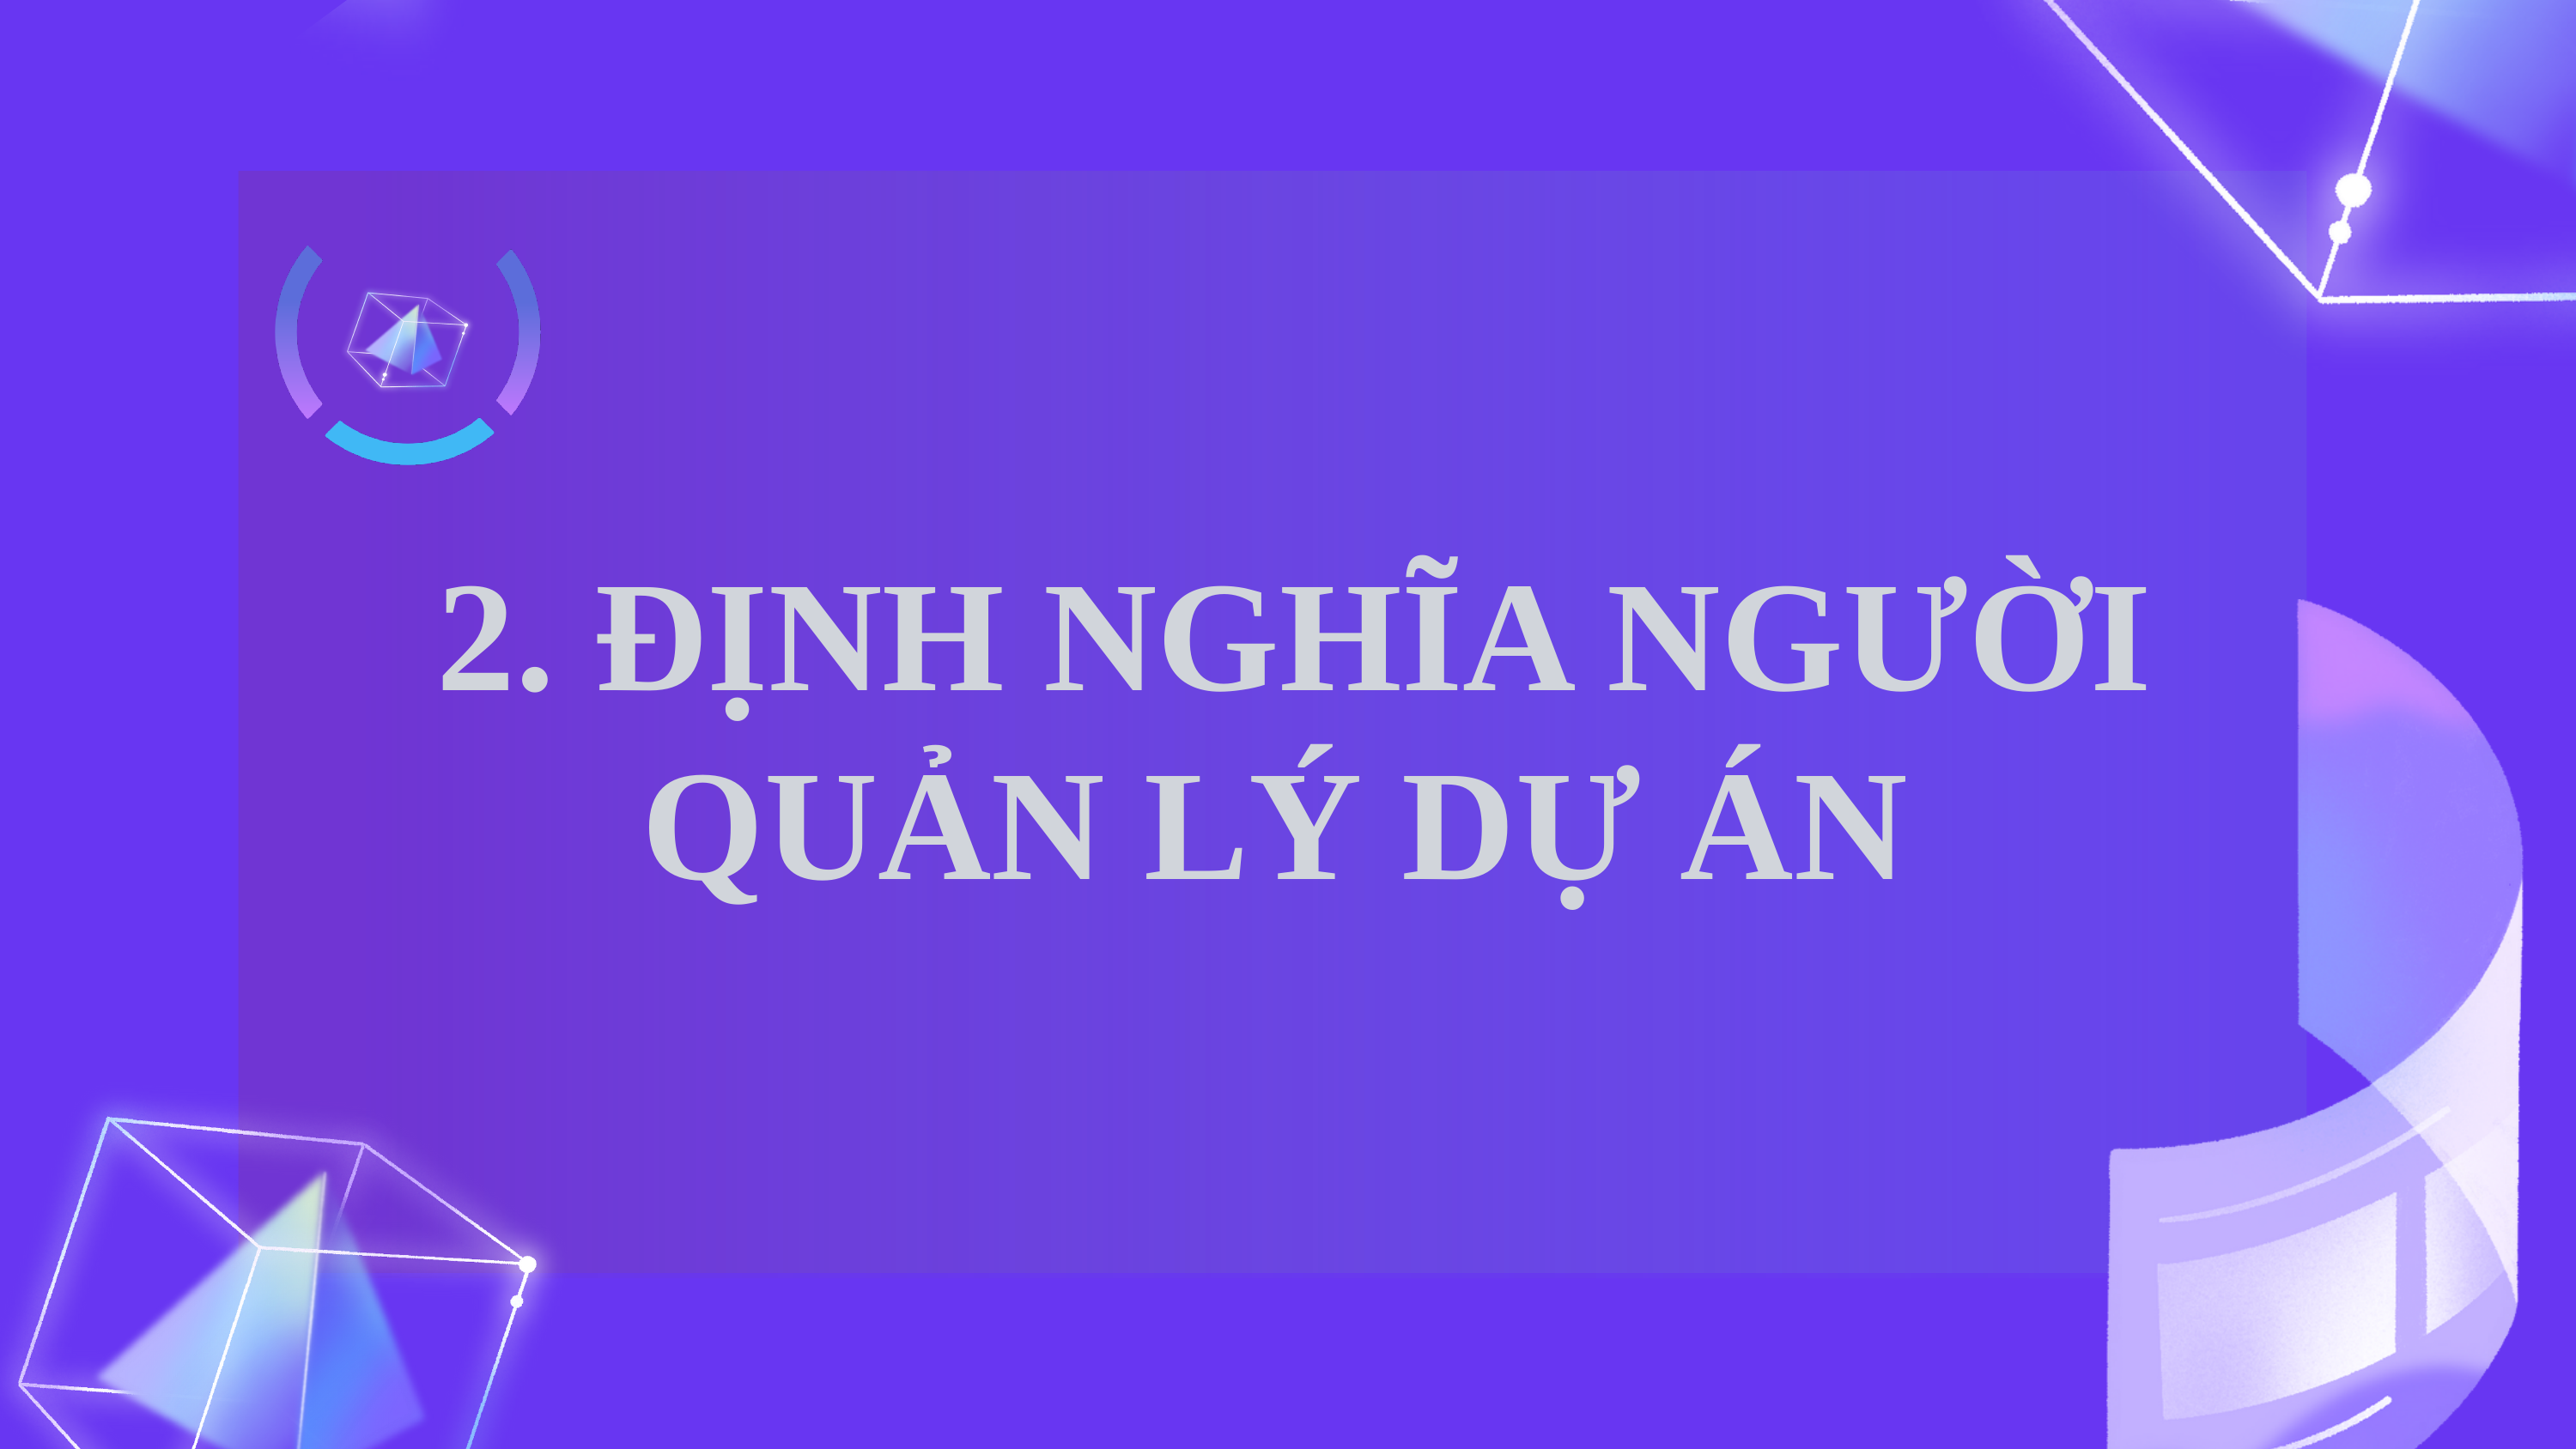

2. ĐỊNH NGHĨA NGƯỜI QUẢN LÝ DỰ ÁN